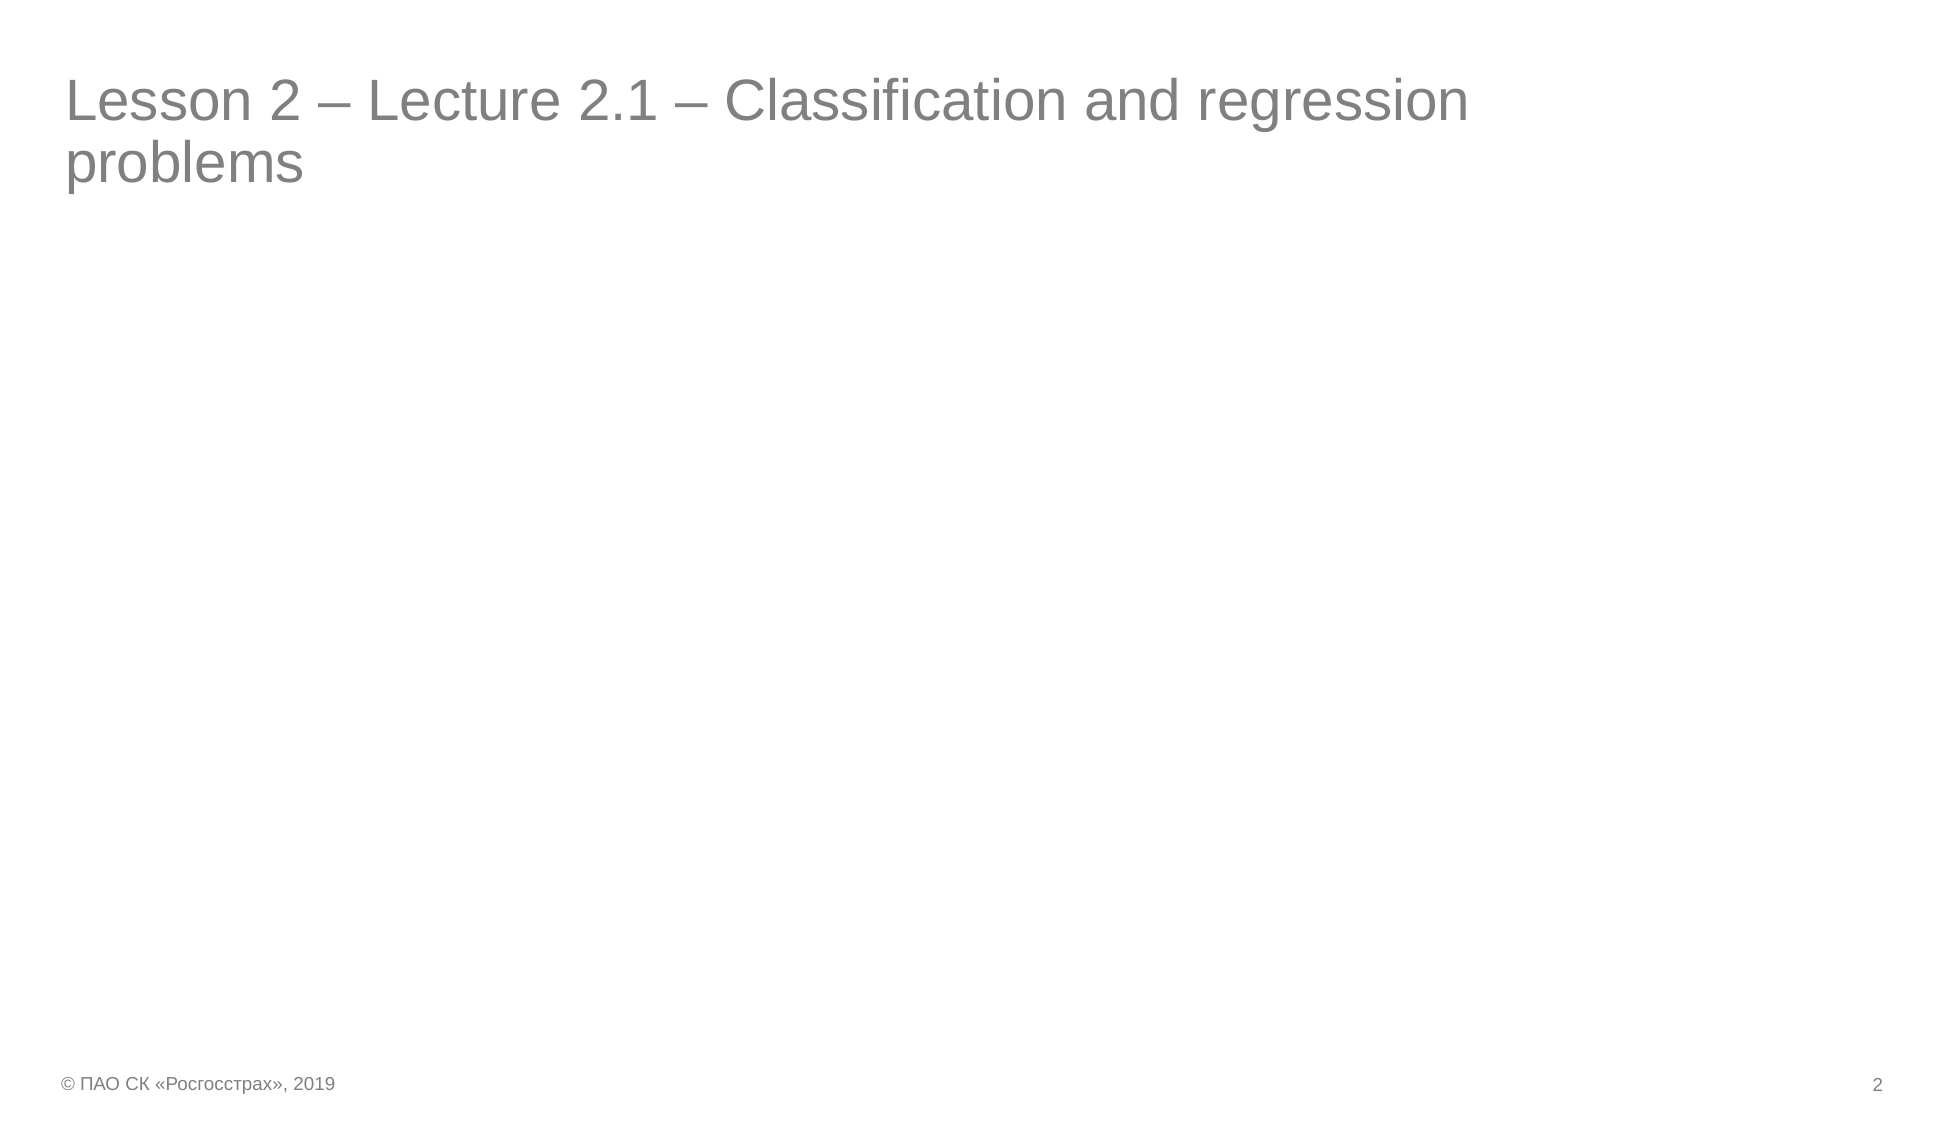

# Lesson 2 – Lecture 2.1 – Classification and regression problems